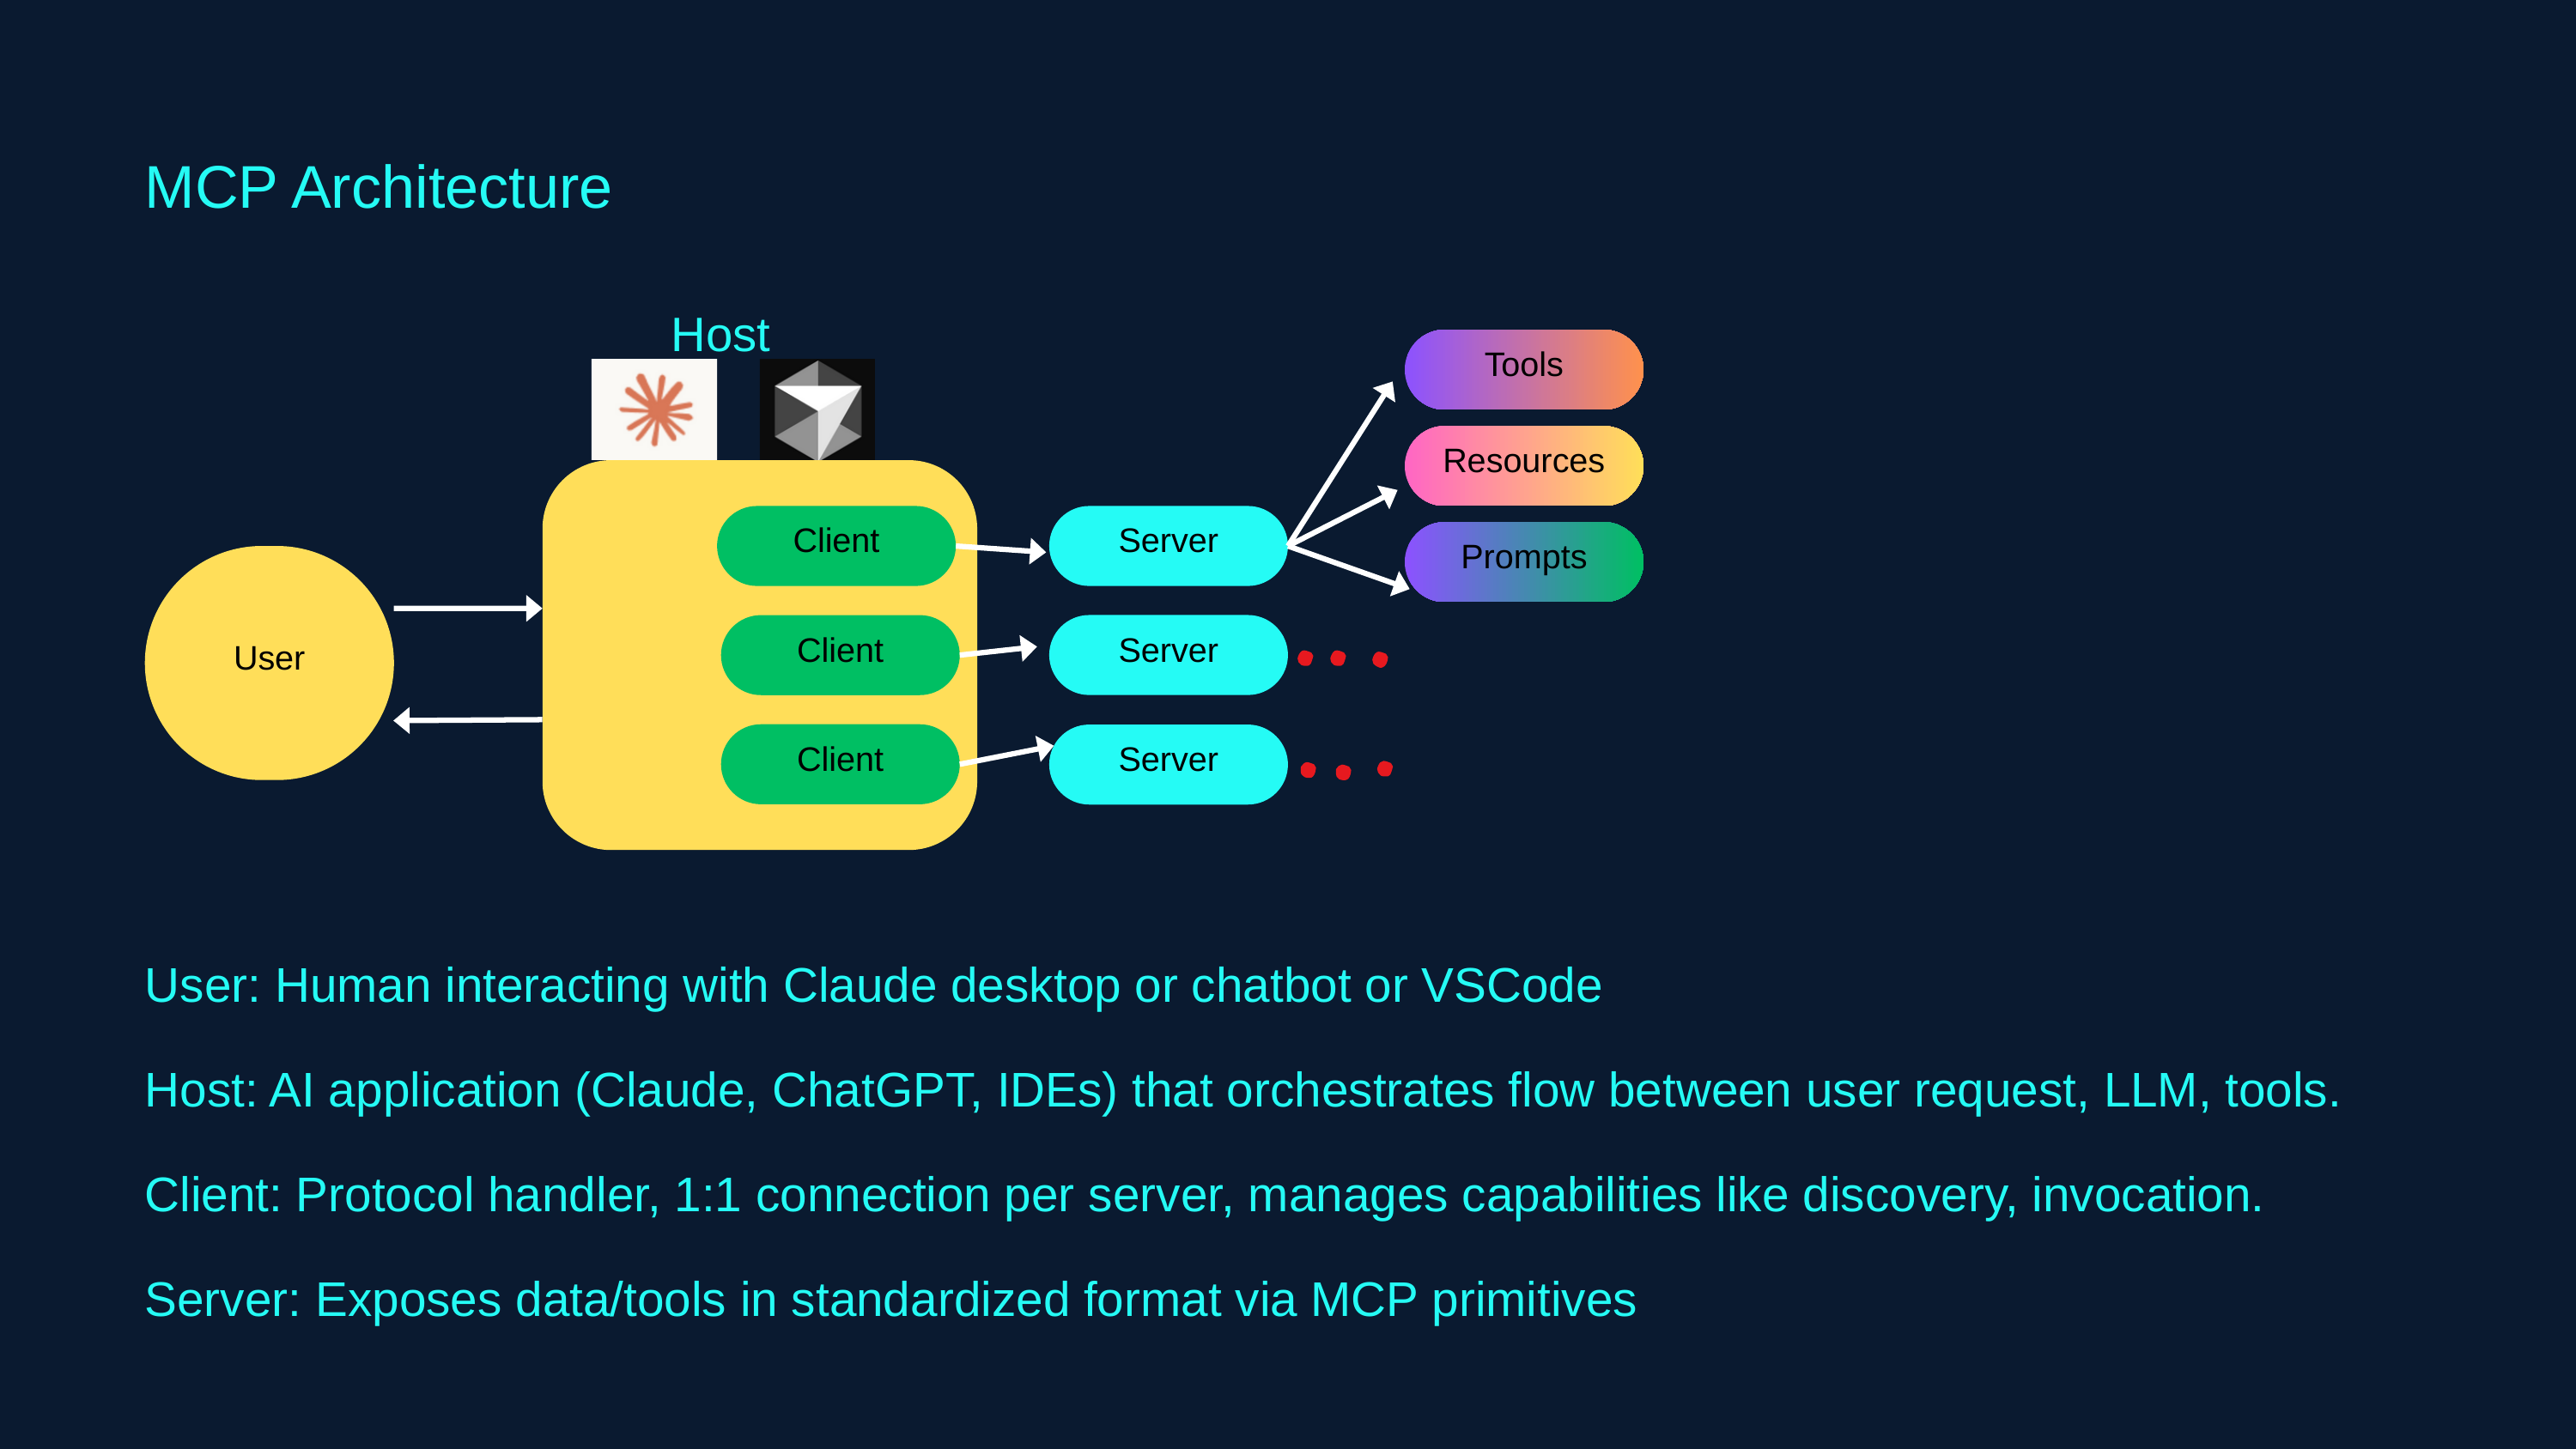

MCP Architecture
Host

Tools

Resources

Client

Server

Prompts

User

Server

Client

Client

Server

User: Human interacting with Claude desktop or chatbot or VSCode
Host: AI application (Claude, ChatGPT, IDEs) that orchestrates flow between user request, LLM, tools.
Client: Protocol handler, 1:1 connection per server, manages capabilities like discovery, invocation.
Server: Exposes data/tools in standardized format via MCP primitives